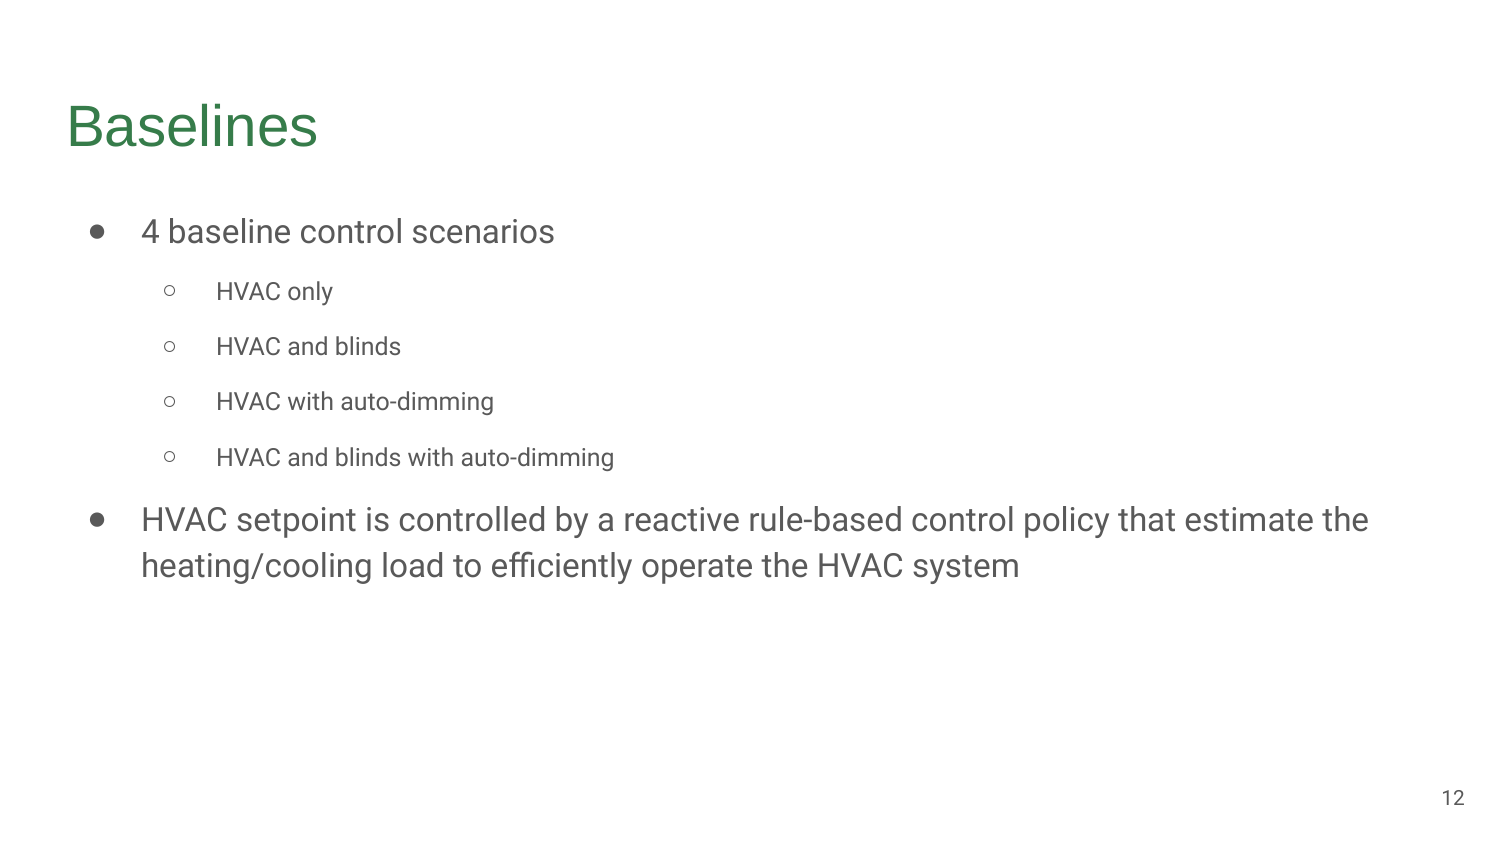

# Baselines
4 baseline control scenarios
HVAC only
HVAC and blinds
HVAC with auto-dimming
HVAC and blinds with auto-dimming
HVAC setpoint is controlled by a reactive rule-based control policy that estimate the heating/cooling load to efficiently operate the HVAC system
12